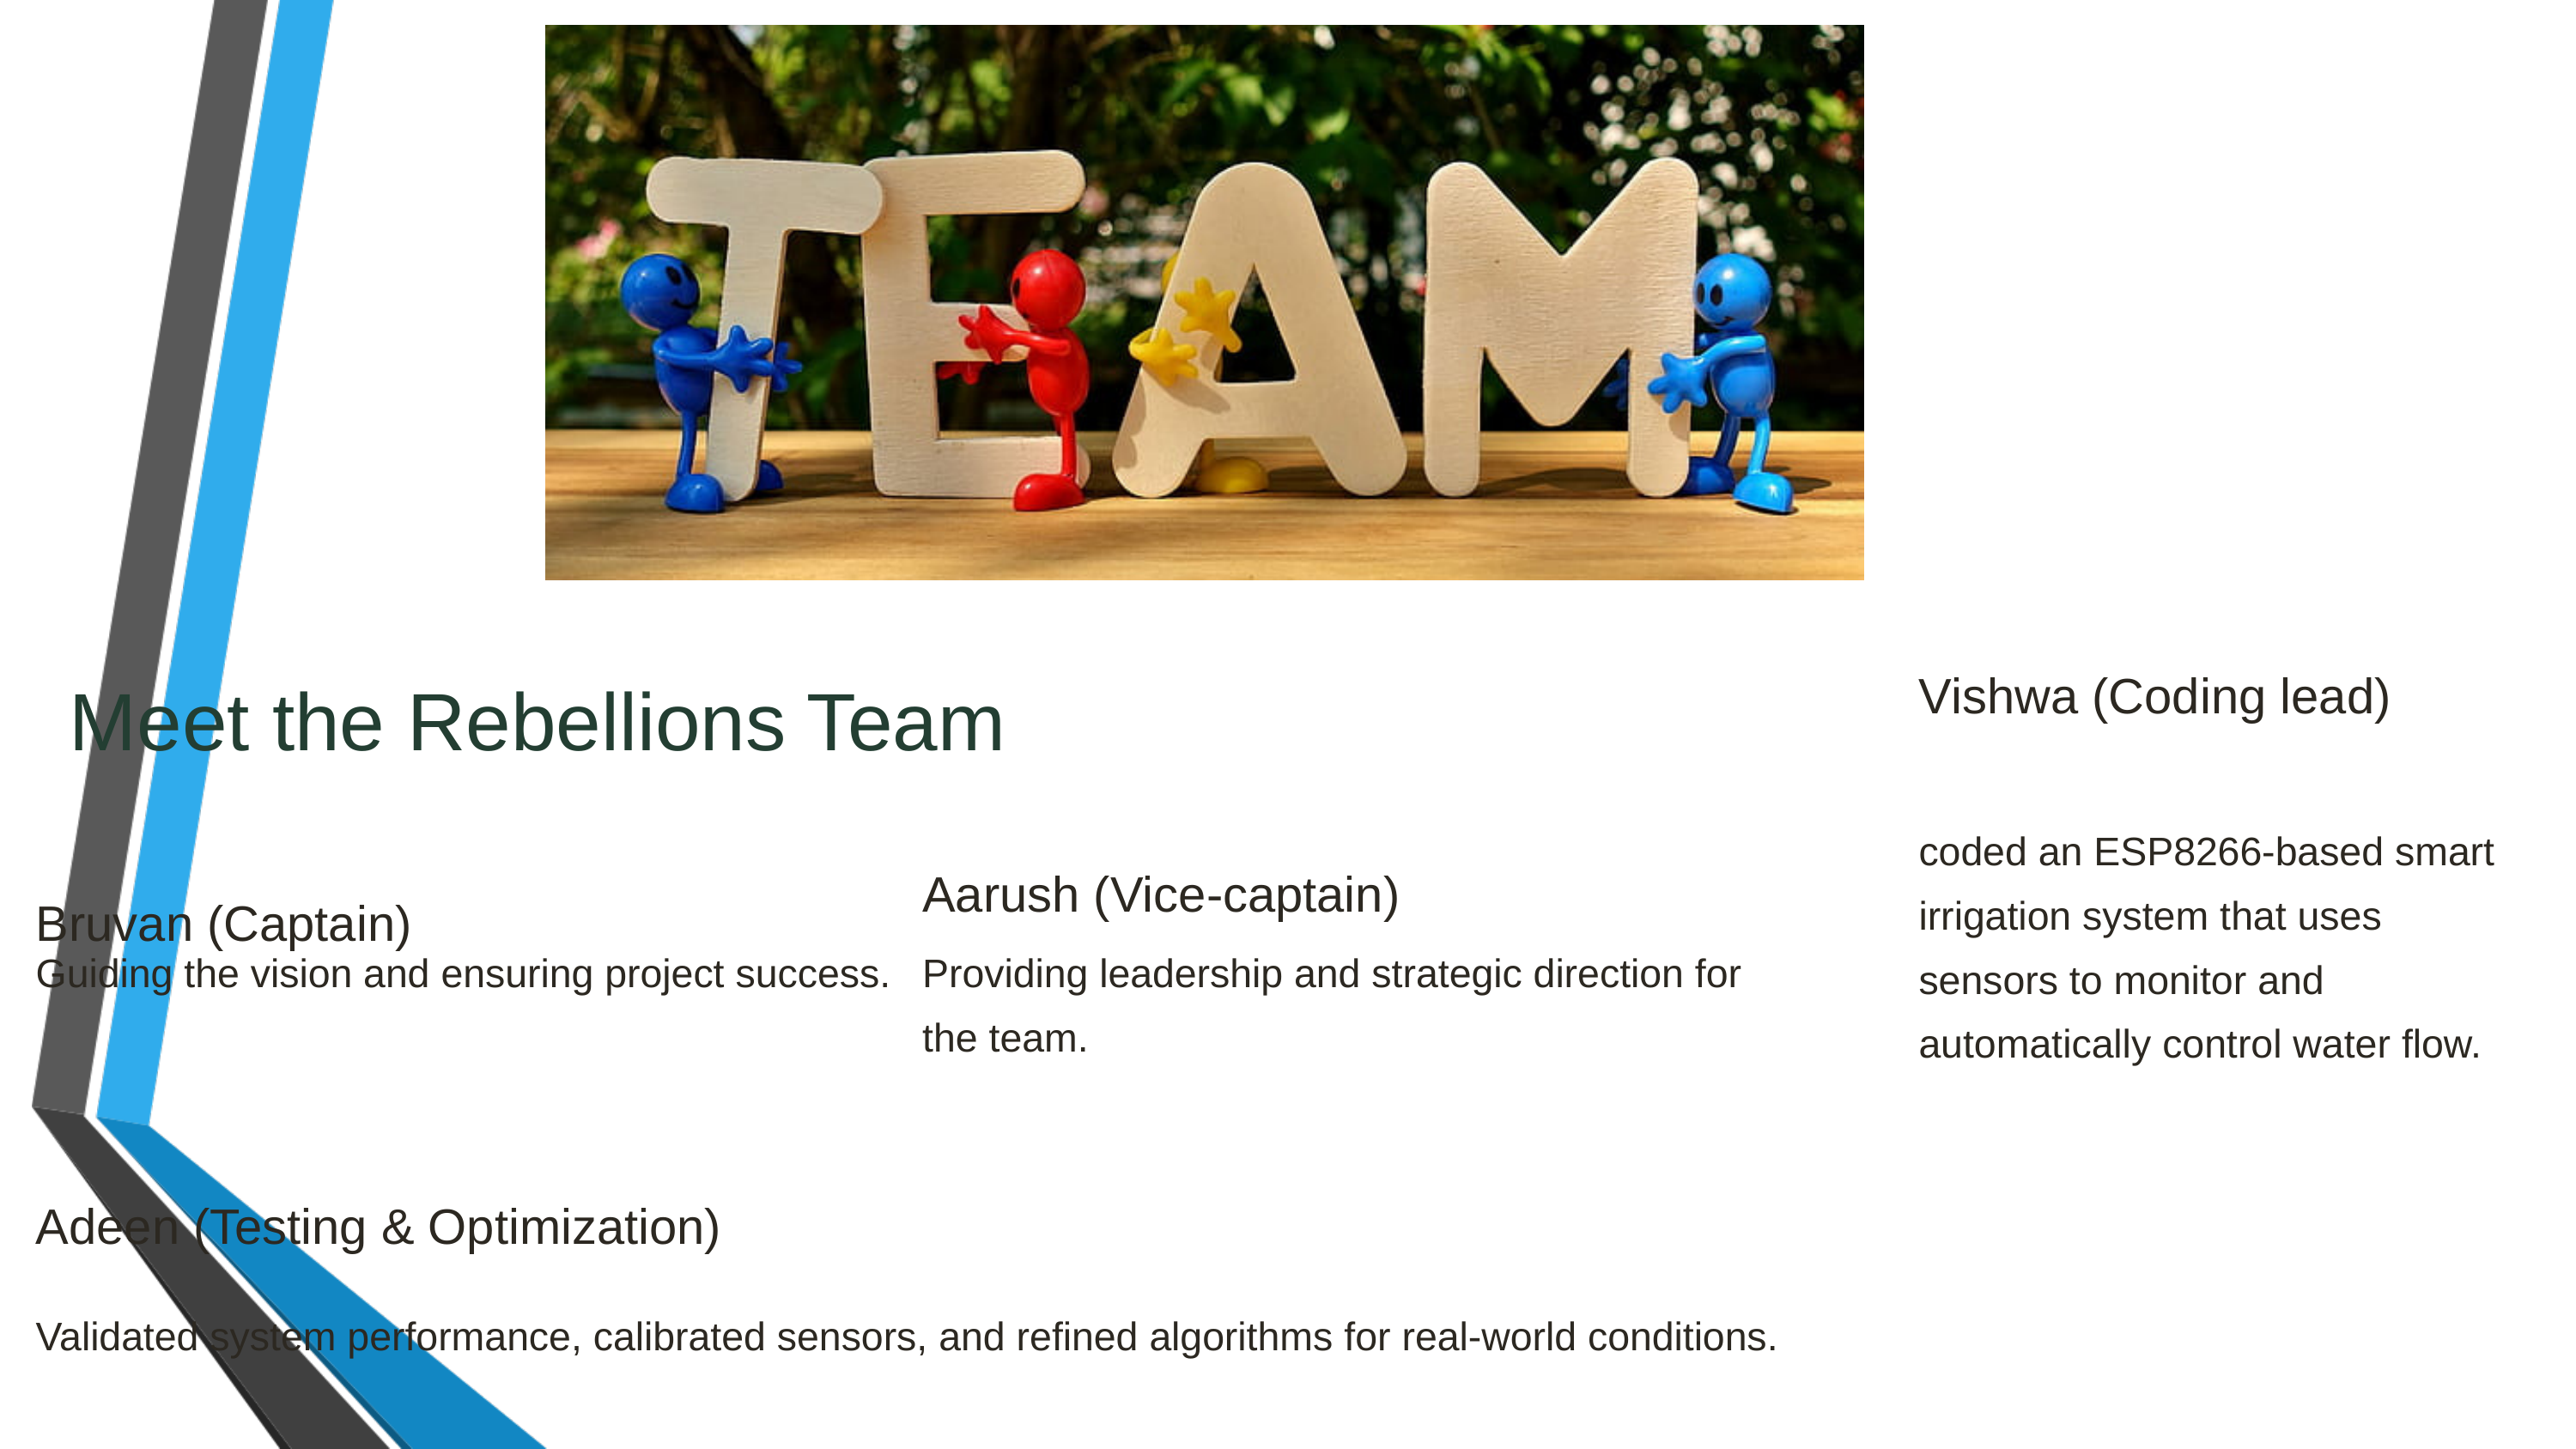

Vishwa (Coding lead)
Meet the Rebellions Team
coded an ESP8266‑based smart irrigation system that uses sensors to monitor and automatically control water flow.

Aarush (Vice-captain)
Bruvan (Captain)
Guiding the vision and ensuring project success.
Providing leadership and strategic direction for the team.
Adeen (Testing & Optimization)
Validated system performance, calibrated sensors, and refined algorithms for real-world conditions.